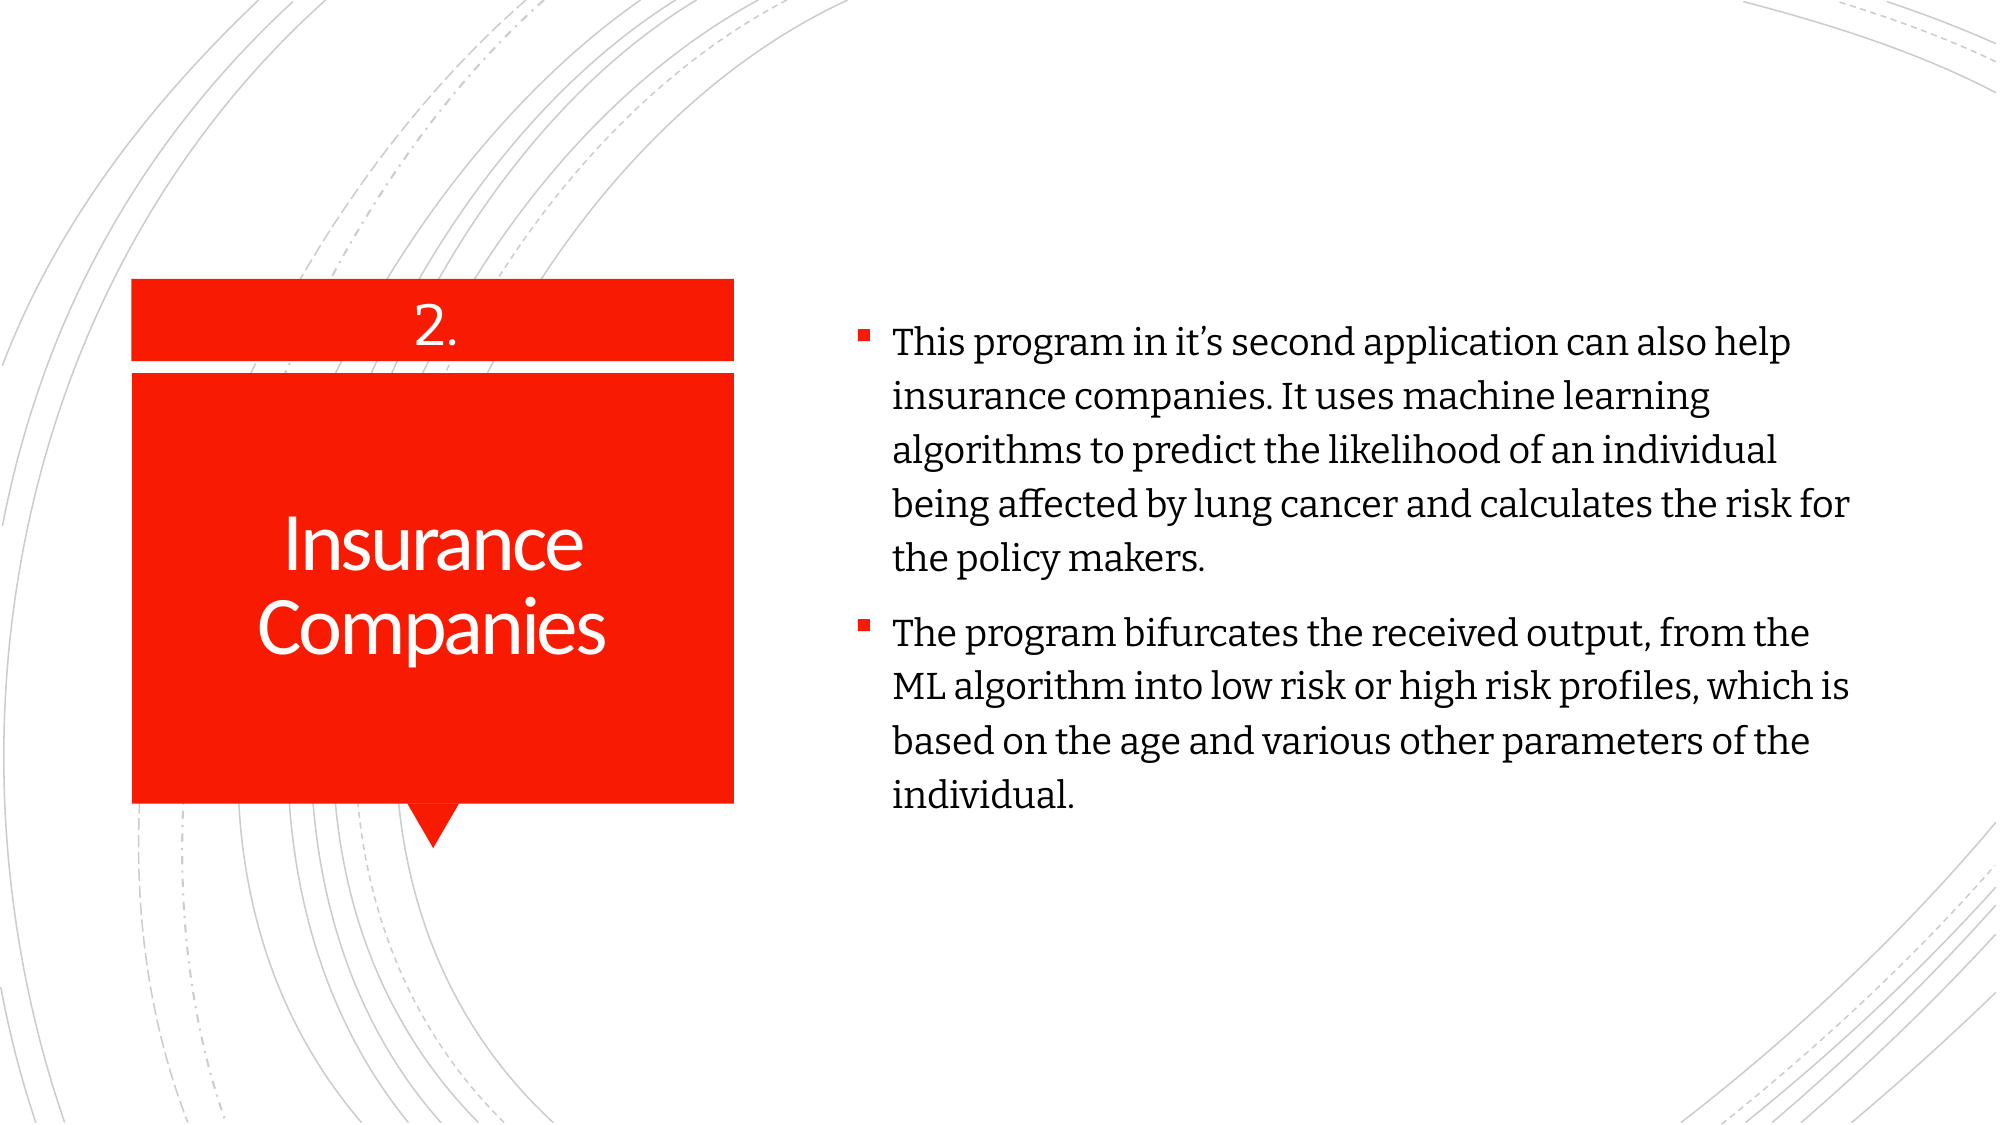

This program in it’s second application can also help insurance companies. It uses machine learning algorithms to predict the likelihood of an individual being affected by lung cancer and calculates the risk for the policy makers.
The program bifurcates the received output, from the ML algorithm into low risk or high risk profiles, which is based on the age and various other parameters of the individual.
2.
# Insurance Companies